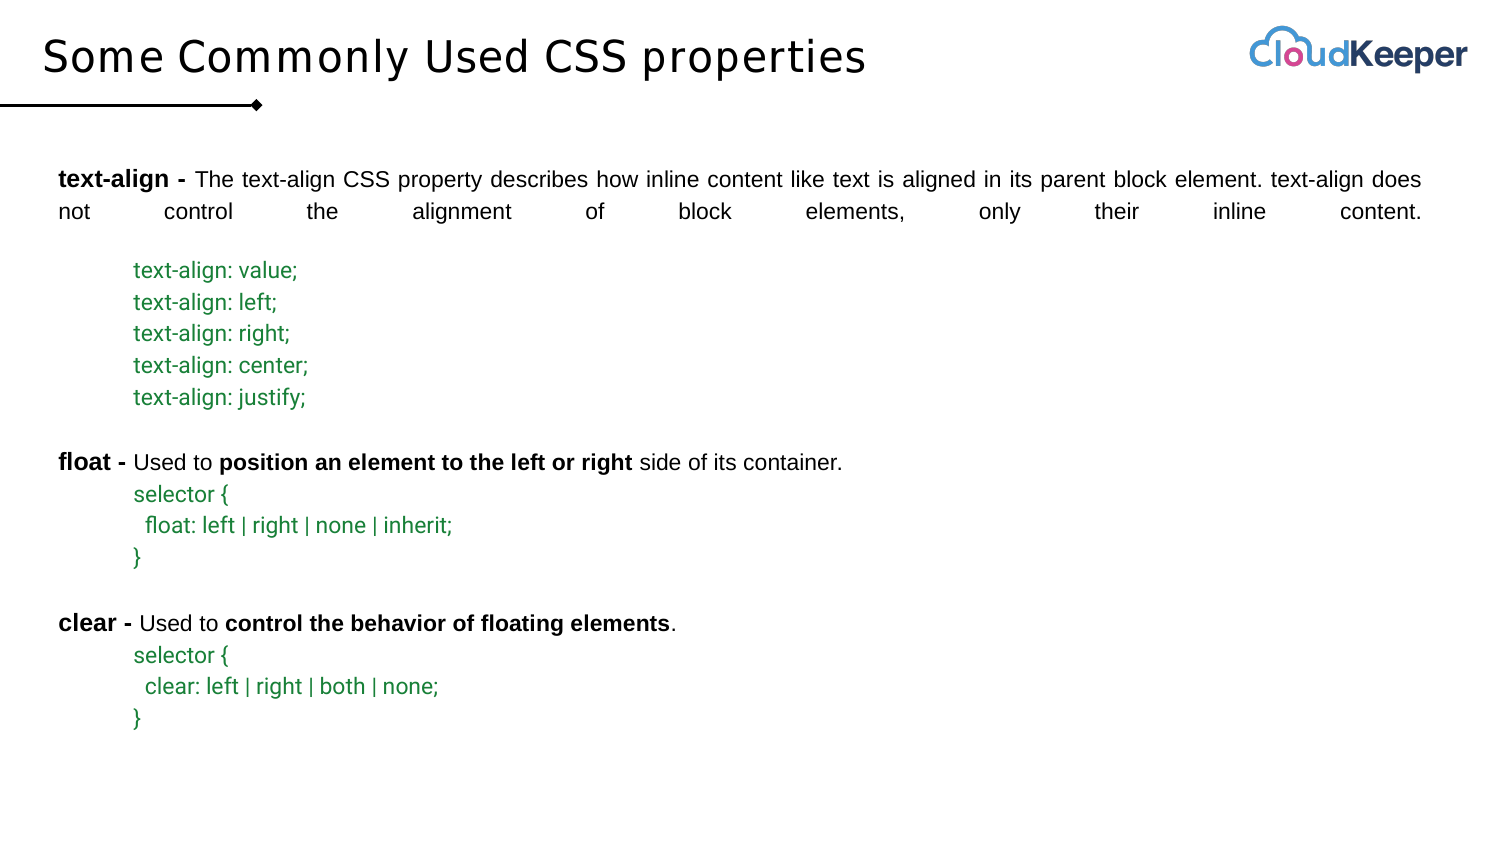

# Some Commonly Used CSS properties

text-align - The text-align CSS property describes how inline content like text is aligned in its parent block element. text-align does not control the alignment of block elements, only their inline content.
text-align: value;
text-align: left;
text-align: right;
text-align: center;
text-align: justify;

float - Used to position an element to the left or right side of its container.
selector {
  float: left | right | none | inherit;
}
clear - Used to control the behavior of floating elements.
selector {
  clear: left | right | both | none;
}